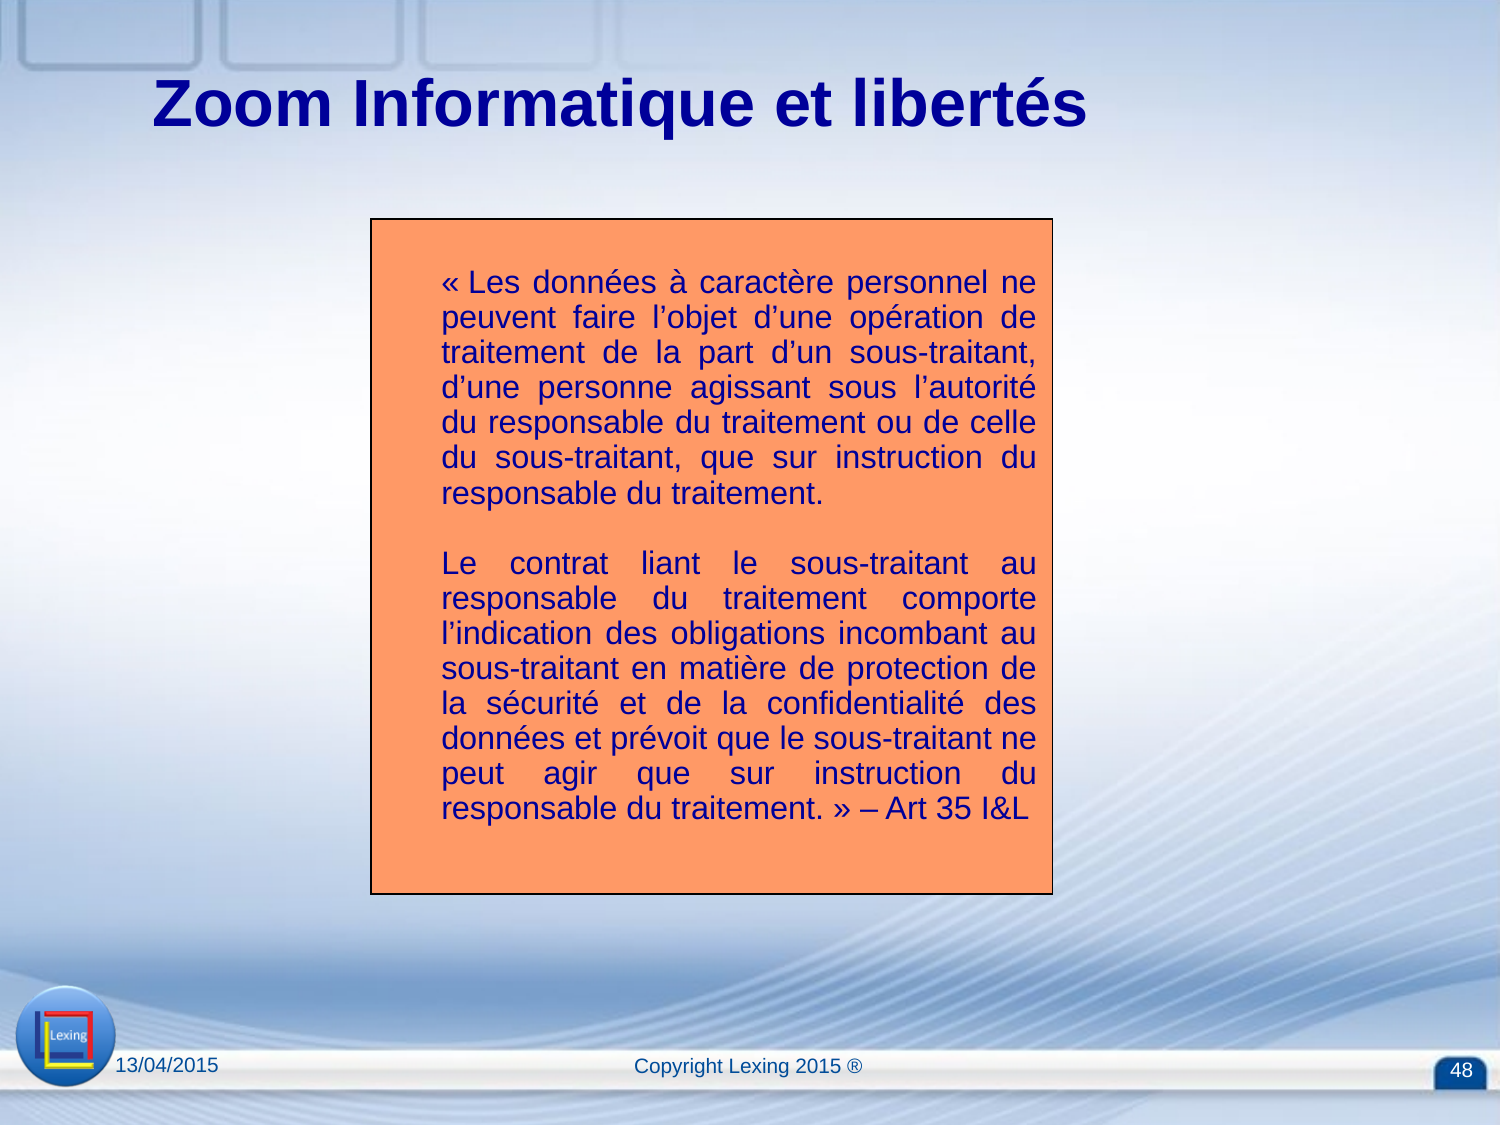

# Zoom Informatique et libertés

	« Les données à caractère personnel ne peuvent faire l’objet d’une opération de traitement de la part d’un sous-traitant, d’une personne agissant sous l’autorité du responsable du traitement ou de celle du sous-traitant, que sur instruction du responsable du traitement.

	Le contrat liant le sous-traitant au responsable du traitement comporte l’indication des obligations incombant au sous-traitant en matière de protection de la sécurité et de la confidentialité des données et prévoit que le sous-traitant ne peut agir que sur instruction du responsable du traitement. » – Art 35 I&L
13/04/2015
Copyright Lexing 2015 ®
48